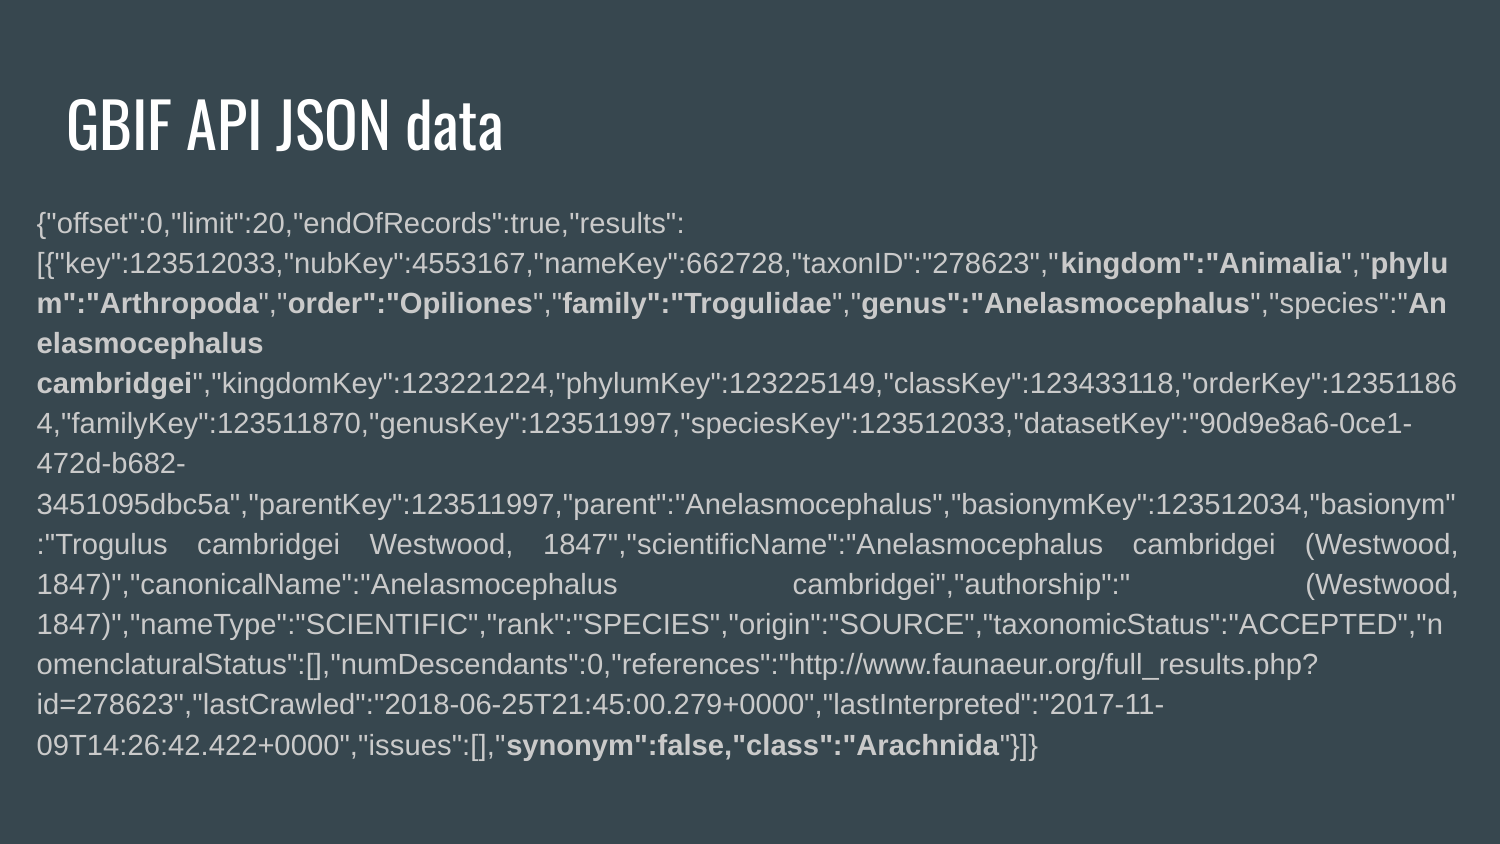

# GBIF API JSON data
{"offset":0,"limit":20,"endOfRecords":true,"results":[{"key":123512033,"nubKey":4553167,"nameKey":662728,"taxonID":"278623","kingdom":"Animalia","phylum":"Arthropoda","order":"Opiliones","family":"Trogulidae","genus":"Anelasmocephalus","species":"Anelasmocephalus cambridgei","kingdomKey":123221224,"phylumKey":123225149,"classKey":123433118,"orderKey":123511864,"familyKey":123511870,"genusKey":123511997,"speciesKey":123512033,"datasetKey":"90d9e8a6-0ce1-472d-b682-3451095dbc5a","parentKey":123511997,"parent":"Anelasmocephalus","basionymKey":123512034,"basionym":"Trogulus cambridgei Westwood, 1847","scientificName":"Anelasmocephalus cambridgei (Westwood, 1847)","canonicalName":"Anelasmocephalus cambridgei","authorship":" (Westwood, 1847)","nameType":"SCIENTIFIC","rank":"SPECIES","origin":"SOURCE","taxonomicStatus":"ACCEPTED","nomenclaturalStatus":[],"numDescendants":0,"references":"http://www.faunaeur.org/full_results.php?id=278623","lastCrawled":"2018-06-25T21:45:00.279+0000","lastInterpreted":"2017-11-09T14:26:42.422+0000","issues":[],"synonym":false,"class":"Arachnida"}]}